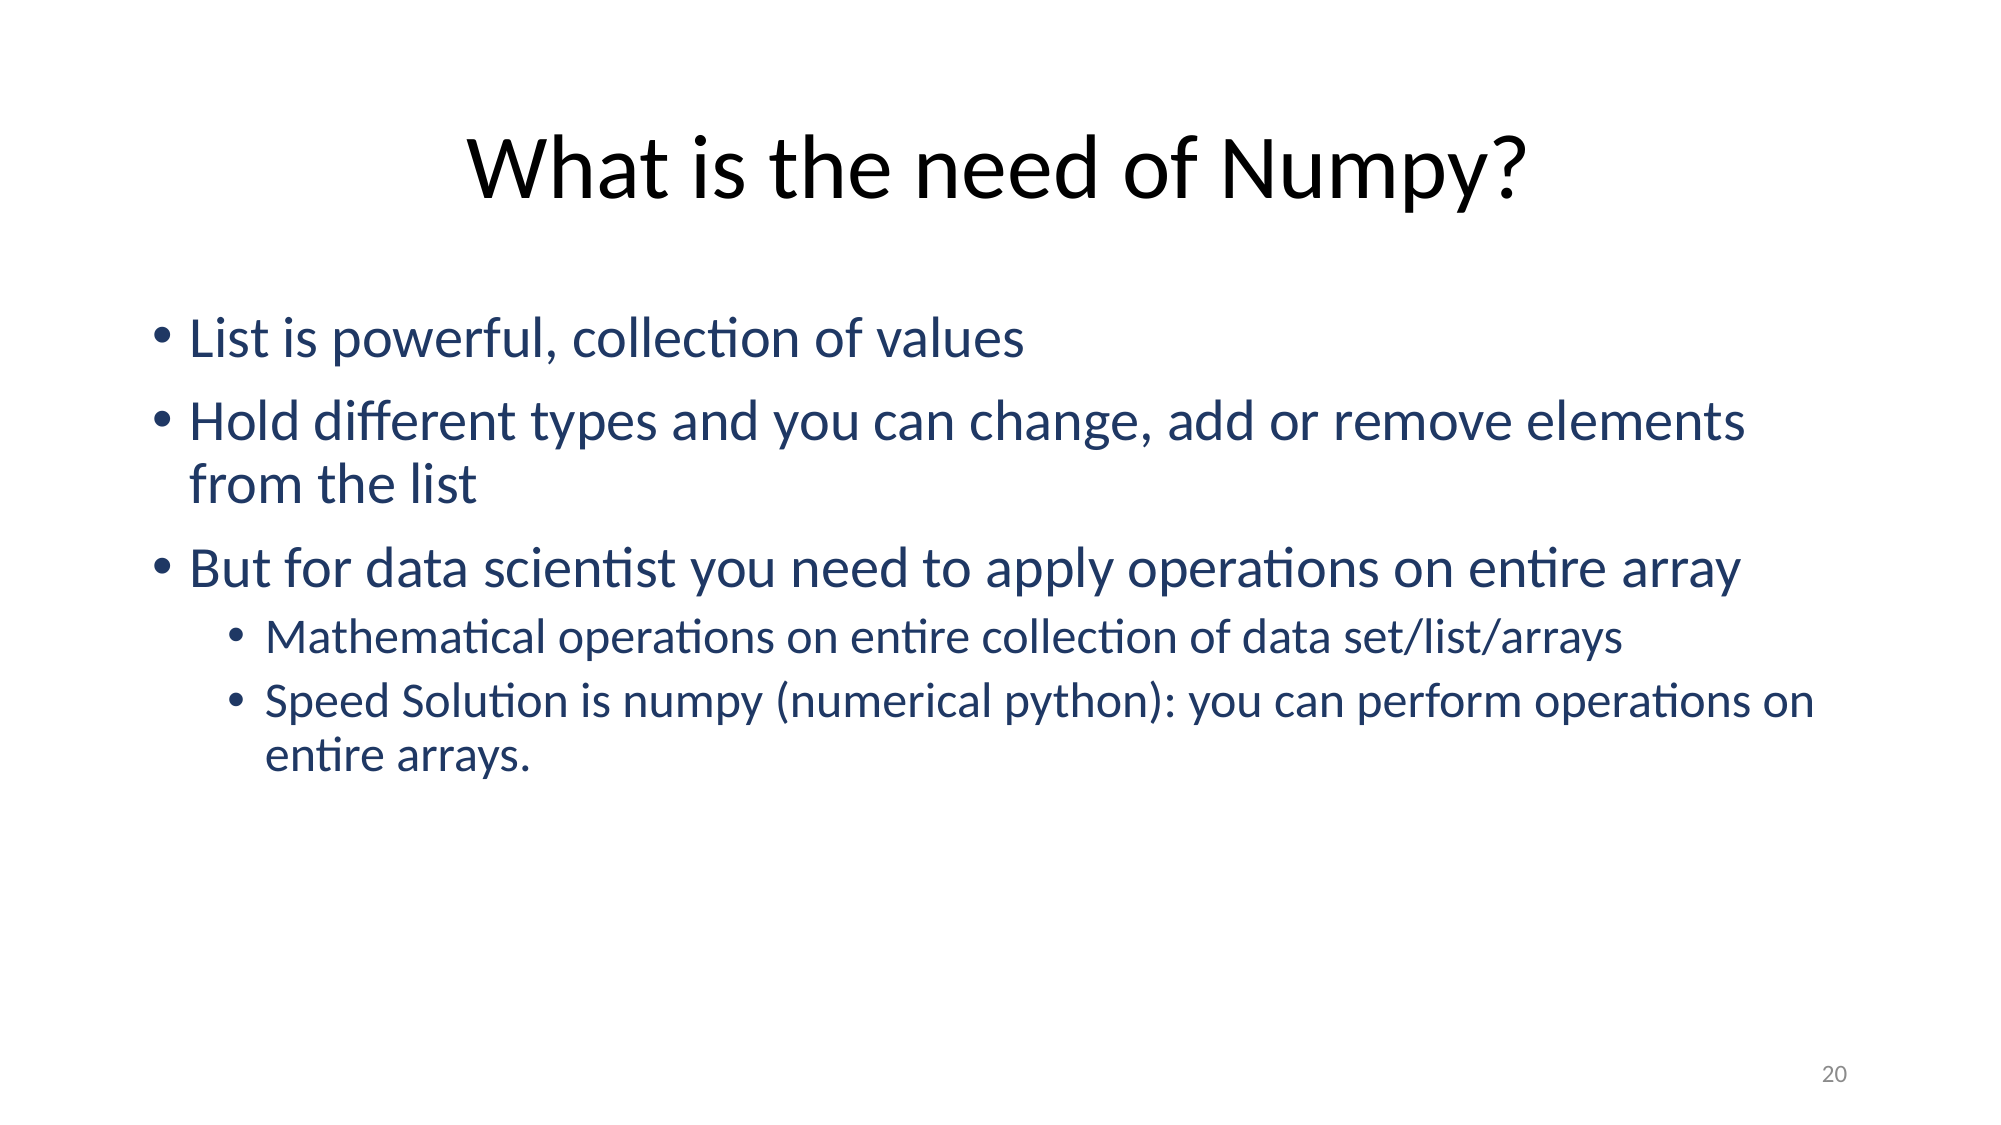

# What is the need of Numpy?
List is powerful, collection of values
Hold different types and you can change, add or remove elements from the list
But for data scientist you need to apply operations on entire array
Mathematical operations on entire collection of data set/list/arrays
Speed Solution is numpy (numerical python): you can perform operations on entire arrays.
20